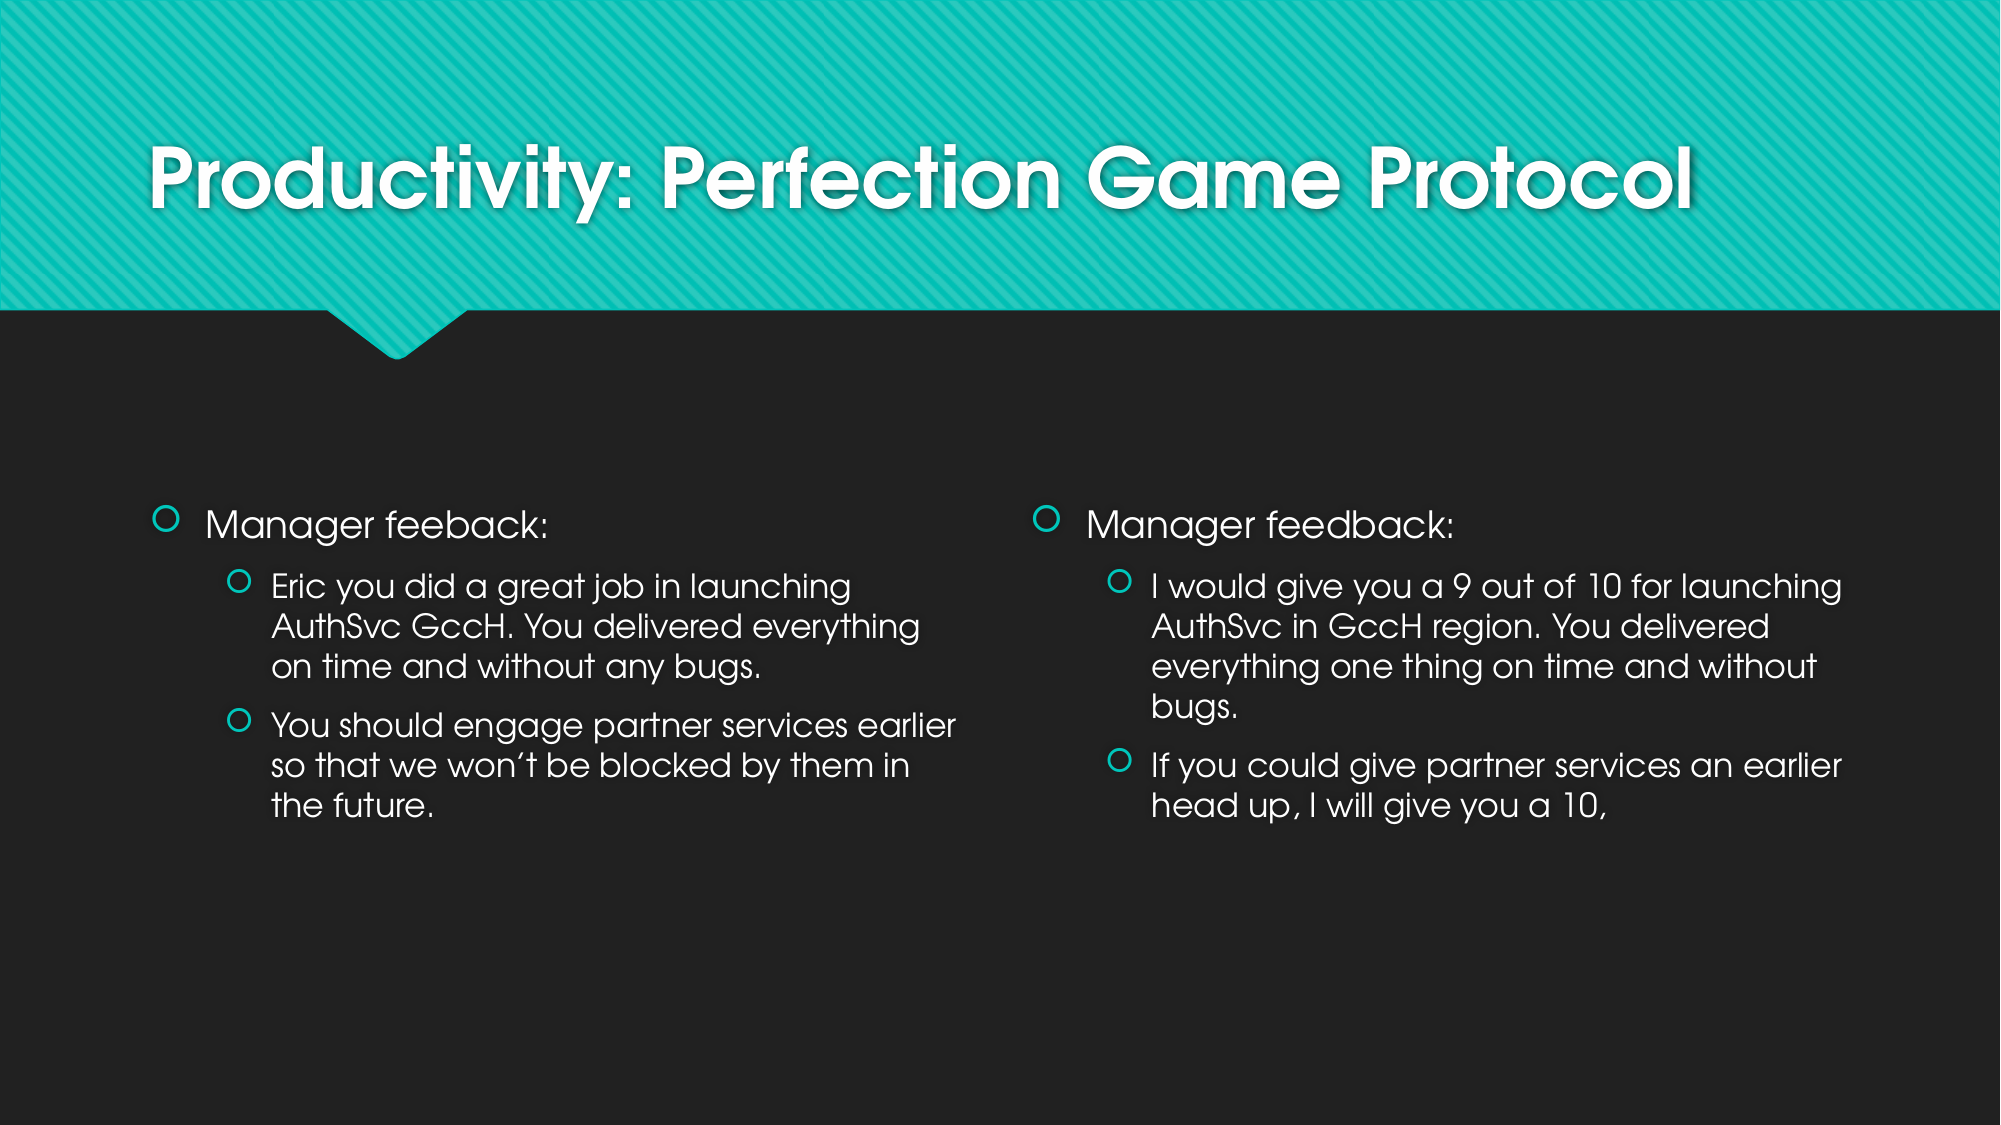

# Productivity: Perfection Game Protocol
Manager feeback:
Eric you did a great job in launching AuthSvc GccH. You delivered everything on time and without any bugs.
You should engage partner services earlier so that we won’t be blocked by them in the future.
Manager feedback:
I would give you a 9 out of 10 for launching AuthSvc in GccH region. You delivered everything one thing on time and without bugs.
If you could give partner services an earlier head up, I will give you a 10,